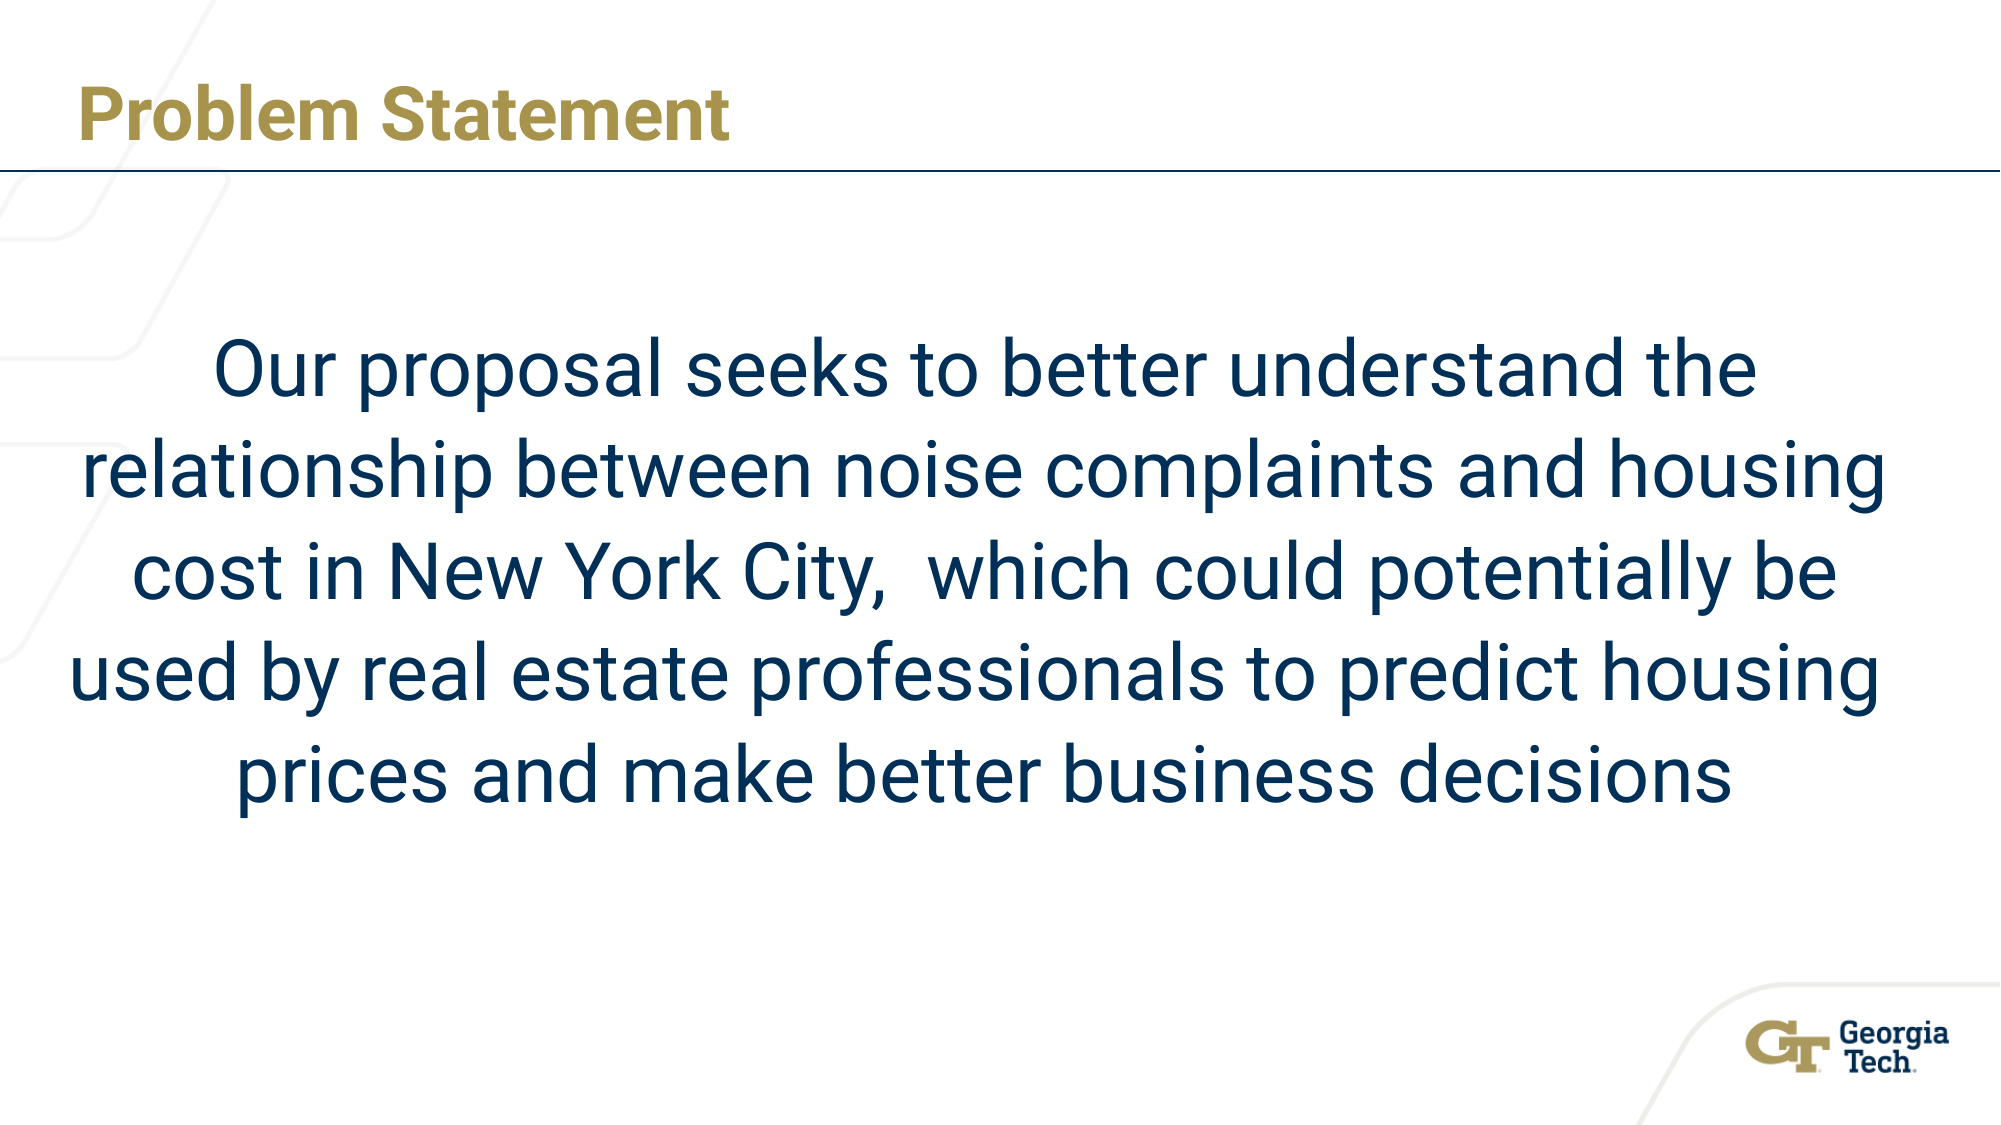

# Problem Statement
Our proposal seeks to better understand the relationship between noise complaints and housing cost in New York City,  which could potentially be used by real estate professionals to predict housing  prices and make better business decisions